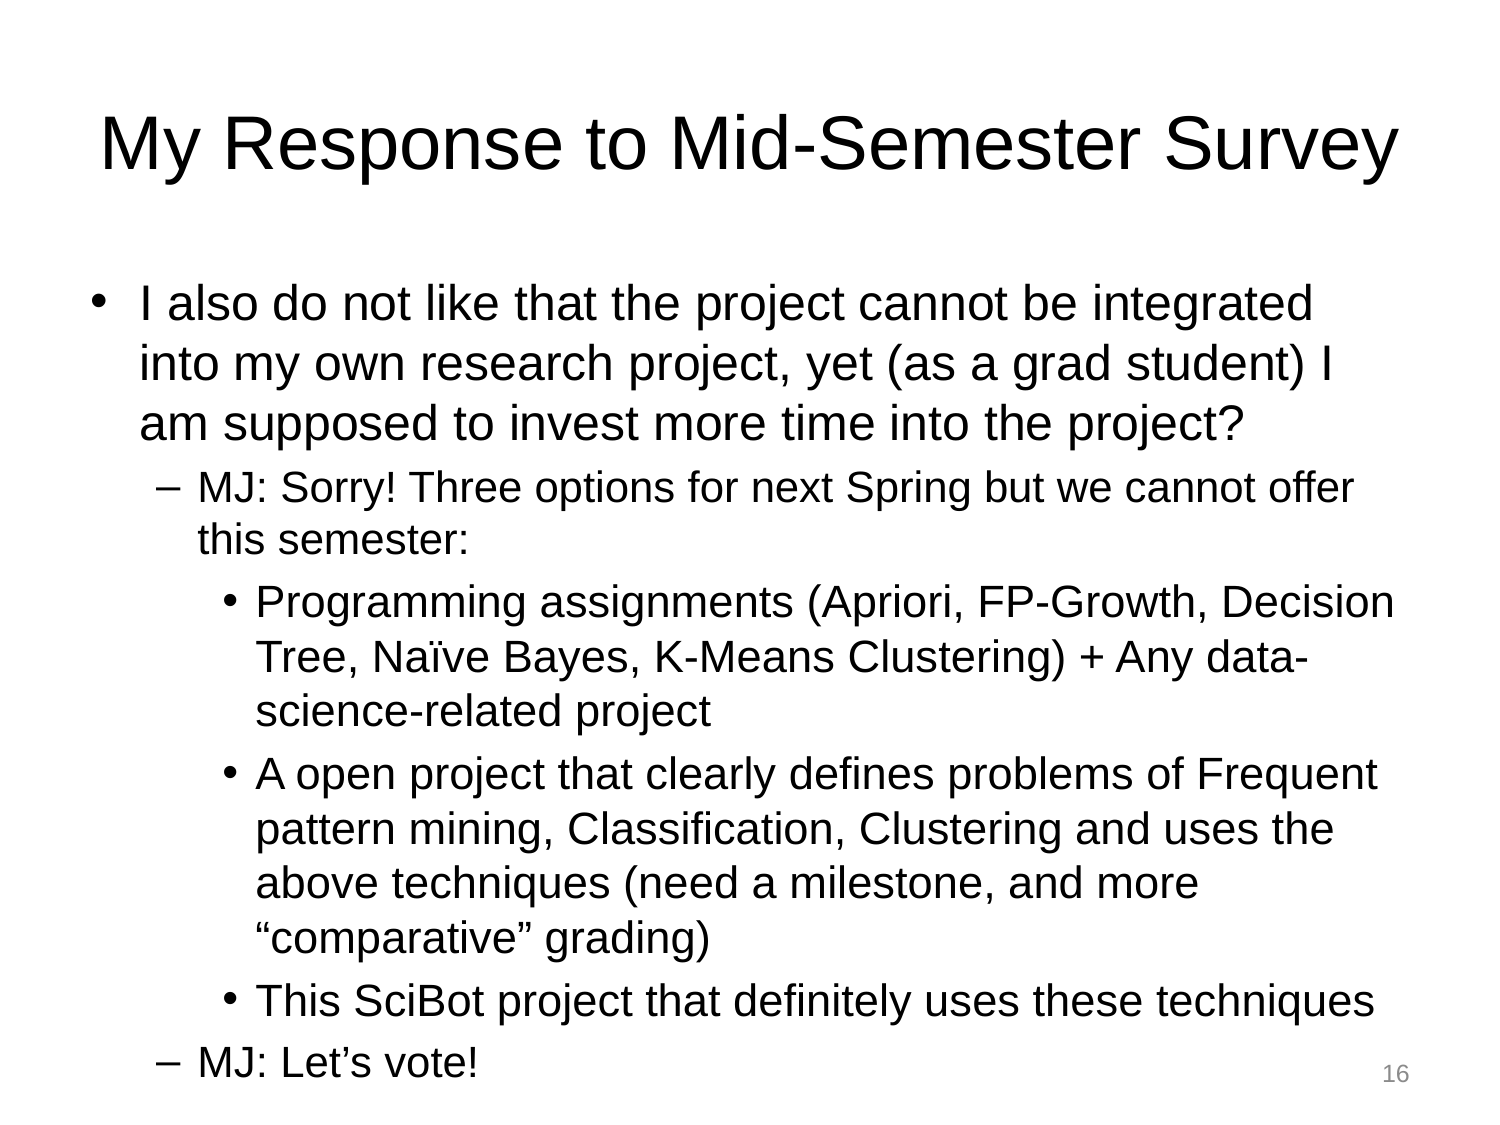

# My Response to Mid-Semester Survey
I also do not like that the project cannot be integrated into my own research project, yet (as a grad student) I am supposed to invest more time into the project?
MJ: Sorry! Three options for next Spring but we cannot offer this semester:
Programming assignments (Apriori, FP-Growth, Decision Tree, Naïve Bayes, K-Means Clustering) + Any data-science-related project
A open project that clearly defines problems of Frequent pattern mining, Classification, Clustering and uses the above techniques (need a milestone, and more “comparative” grading)
This SciBot project that definitely uses these techniques
MJ: Let’s vote!
16